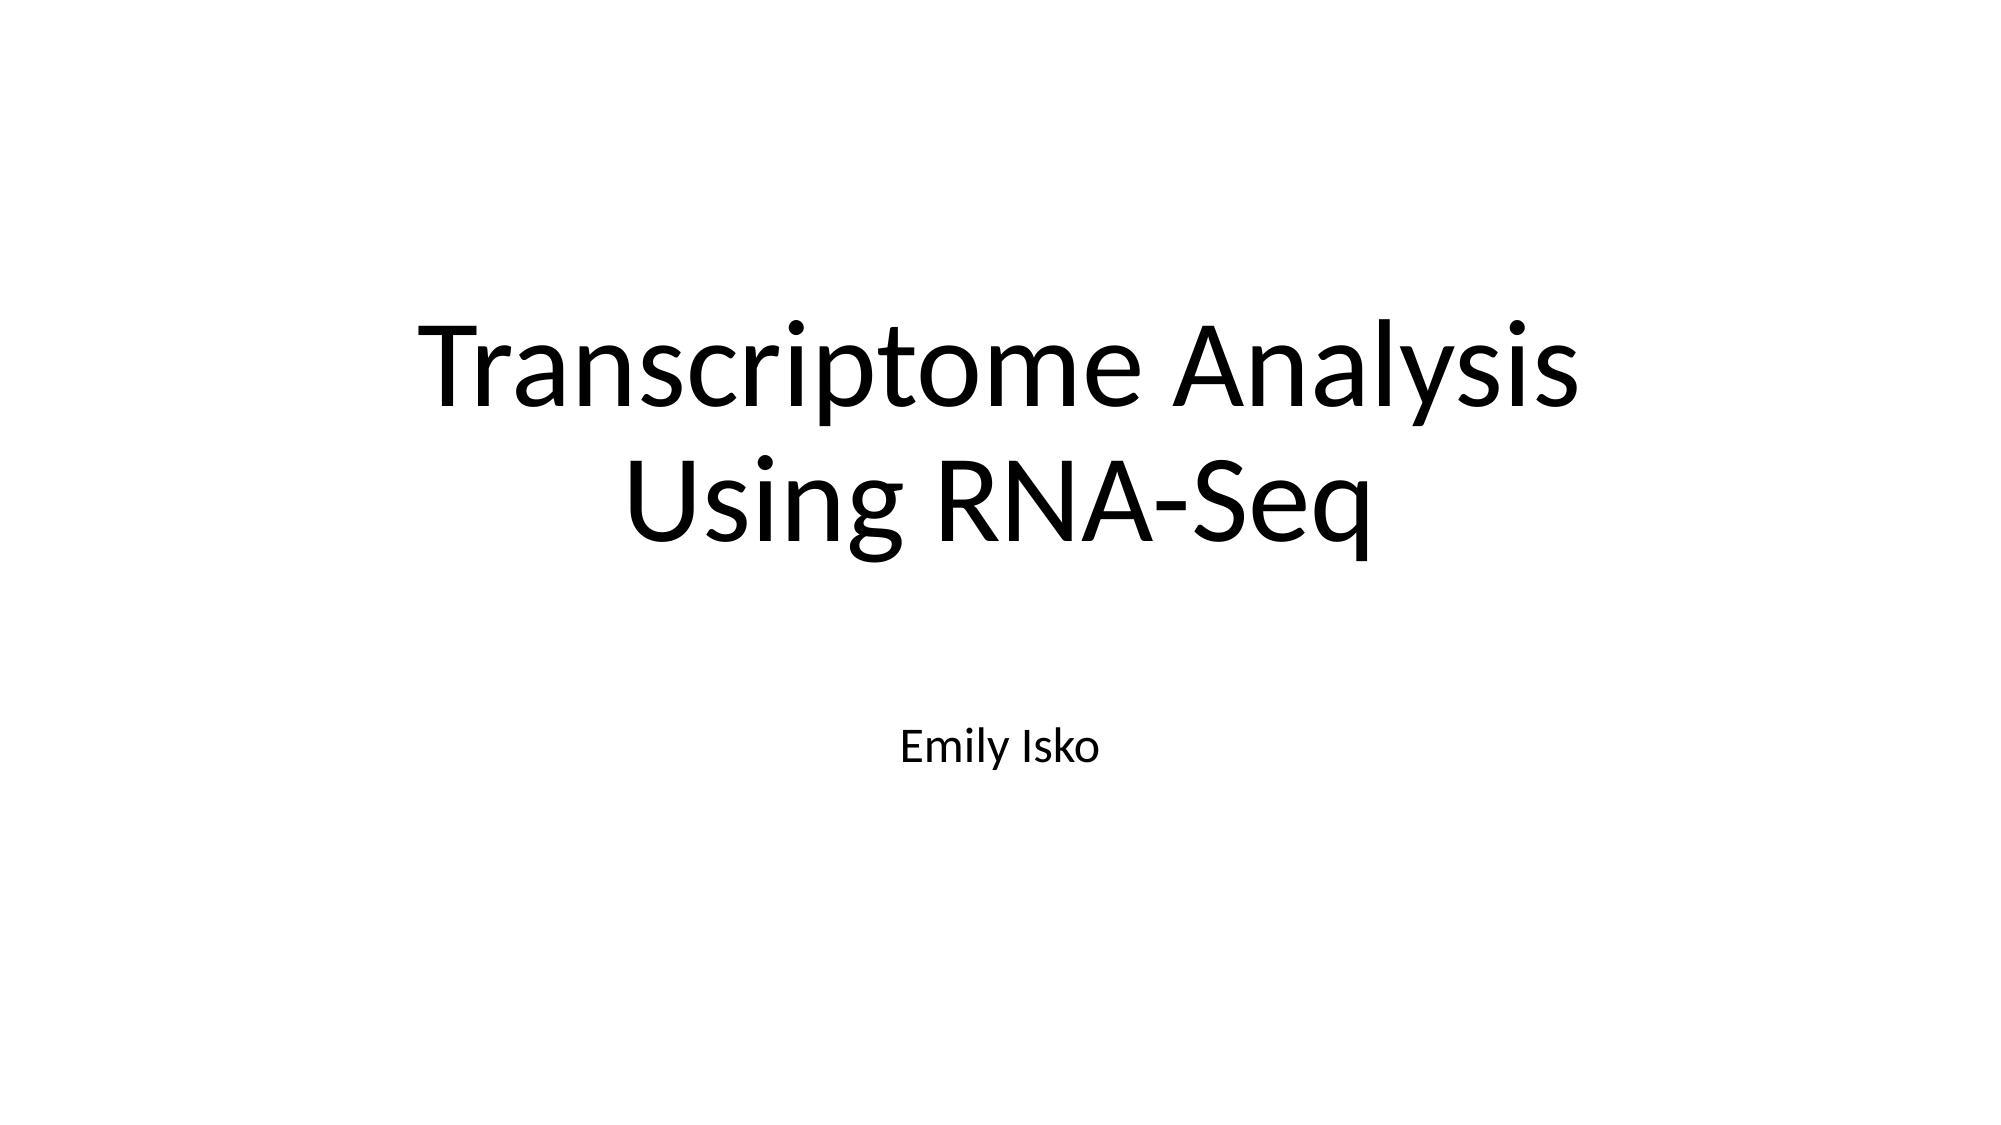

# Transcriptome Analysis Using RNA-Seq
Emily Isko